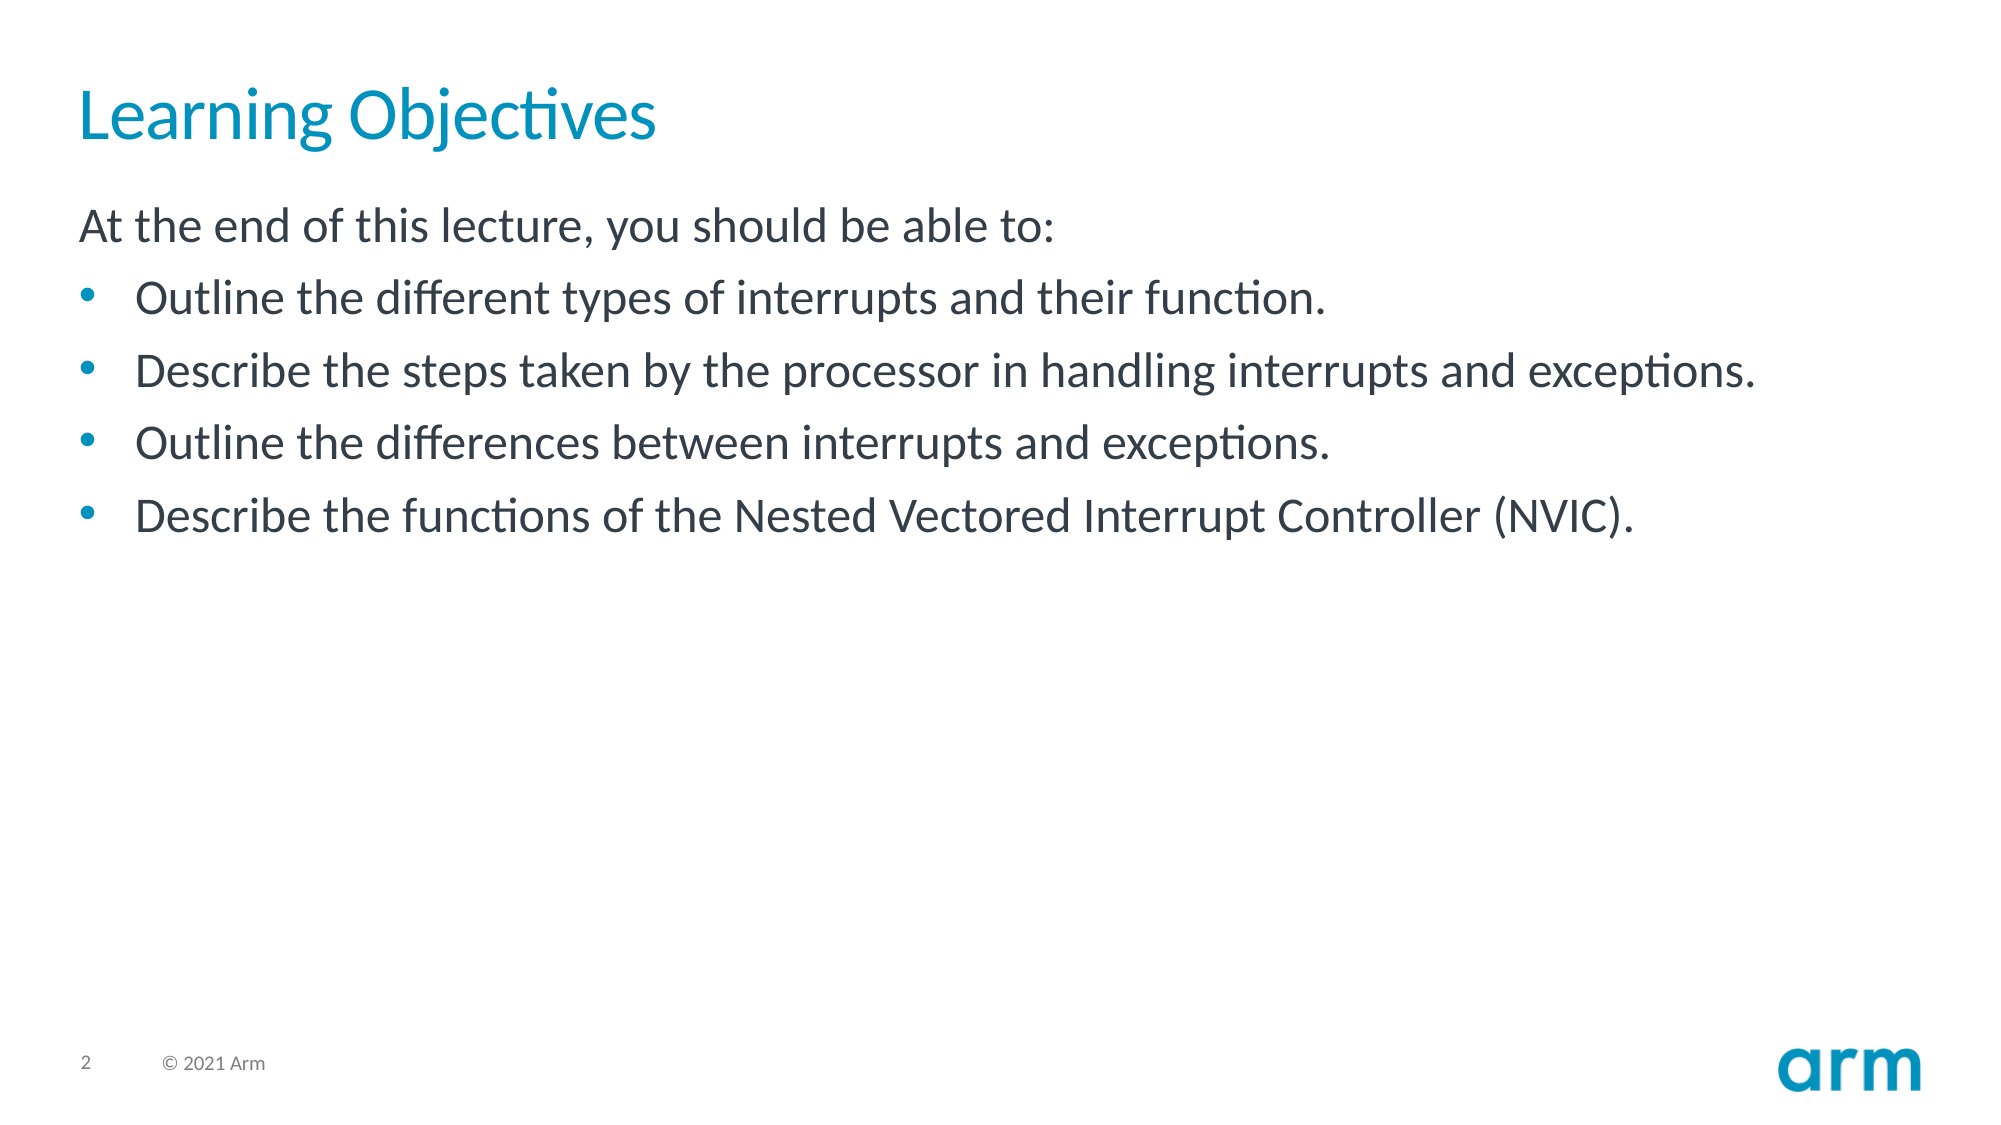

# Learning Objectives
At the end of this lecture, you should be able to:
Outline the different types of interrupts and their function.
Describe the steps taken by the processor in handling interrupts and exceptions.
Outline the differences between interrupts and exceptions.
Describe the functions of the Nested Vectored Interrupt Controller (NVIC).